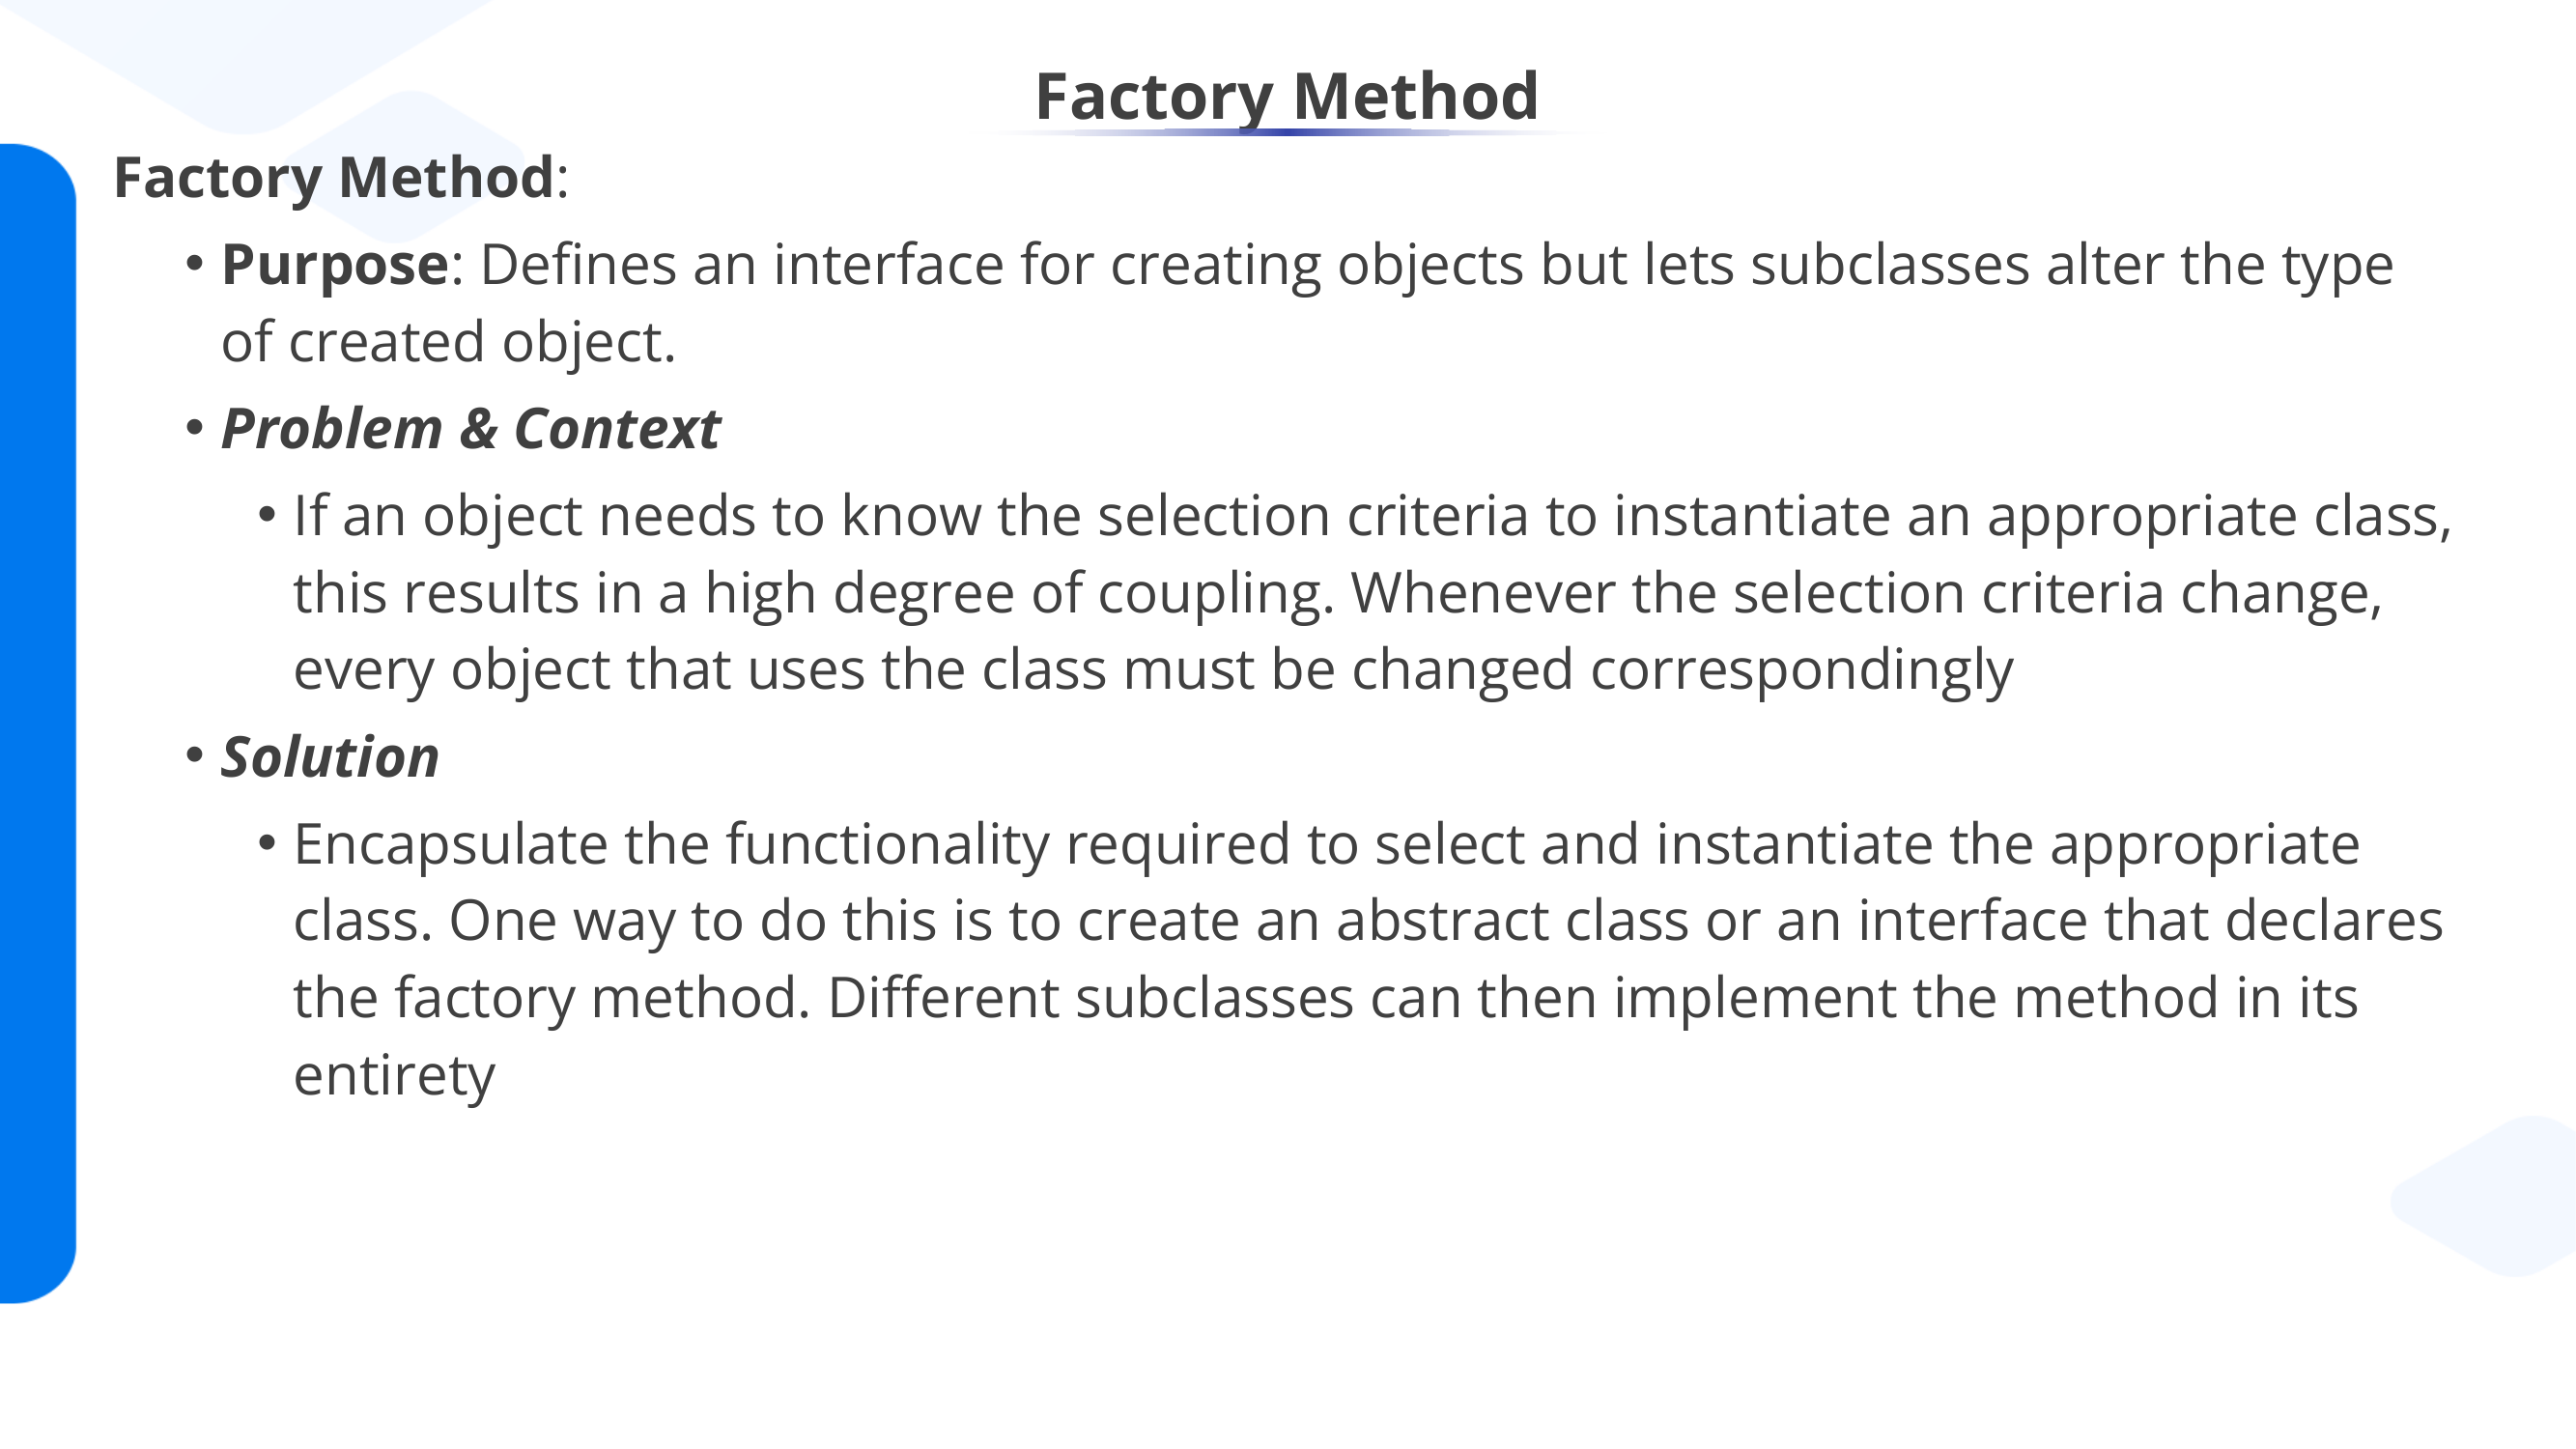

# Factory Method

Factory Method:
Purpose: Defines an interface for creating objects but lets subclasses alter the type of created object.
Problem & Context
If an object needs to know the selection criteria to instantiate an appropriate class, this results in a high degree of coupling. Whenever the selection criteria change, every object that uses the class must be changed correspondingly
Solution
Encapsulate the functionality required to select and instantiate the appropriate class. One way to do this is to create an abstract class or an interface that declares the factory method. Different subclasses can then implement the method in its entirety